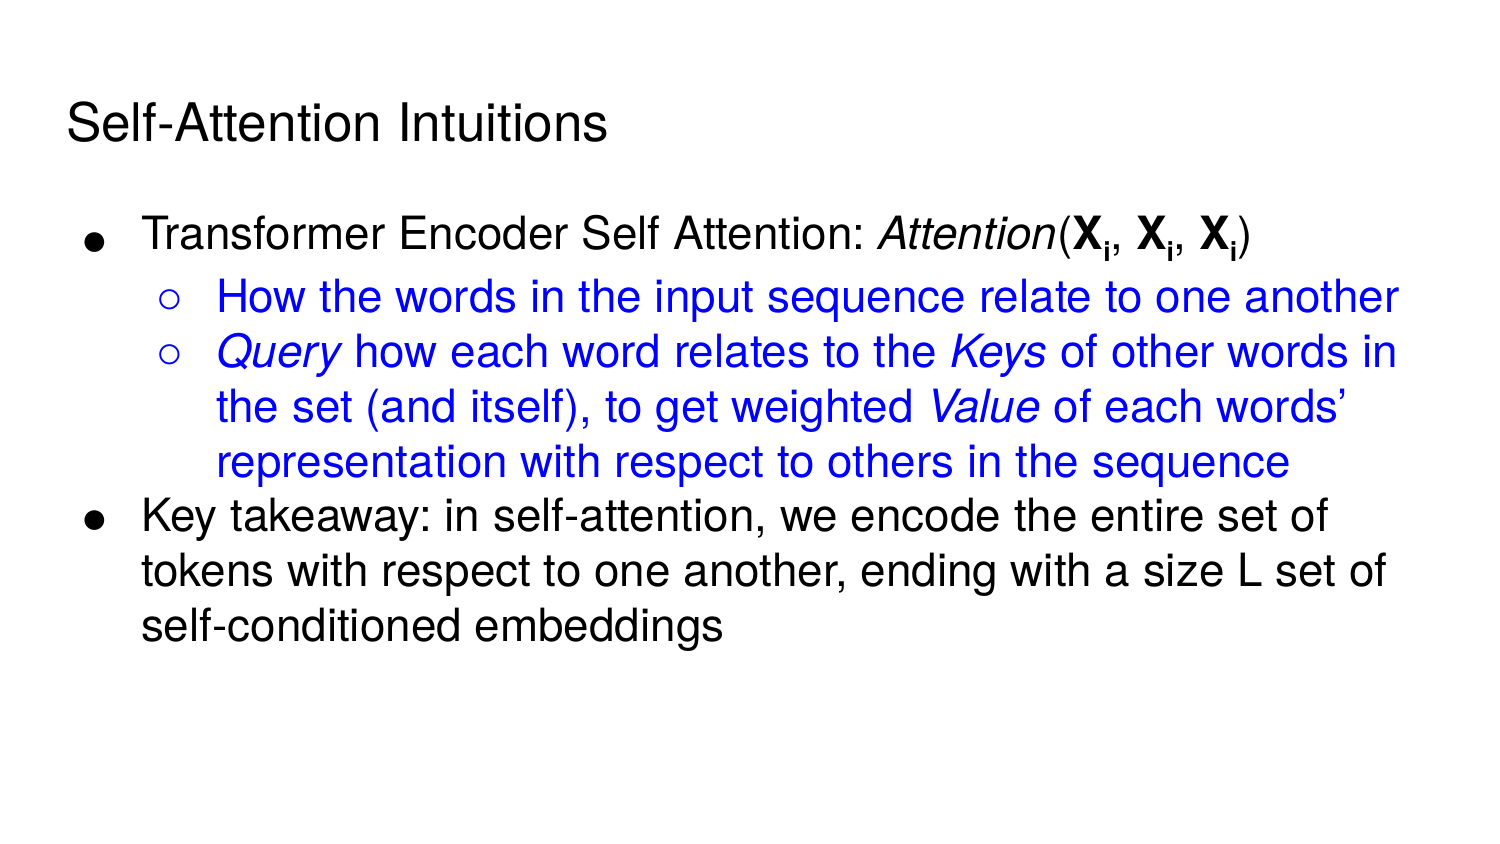

# Self-Attention Intuitions
Transformer Encoder Self Attention: Attention(Xi, Xi, Xi)
How the words in the input sequence relate to one another
Query how each word relates to the Keys of other words in the set (and itself), to get weighted Value of each words’ representation with respect to others in the sequence
Key takeaway: in self-attention, we encode the entire set of tokens with respect to one another, ending with a size L set of self-conditioned embeddings